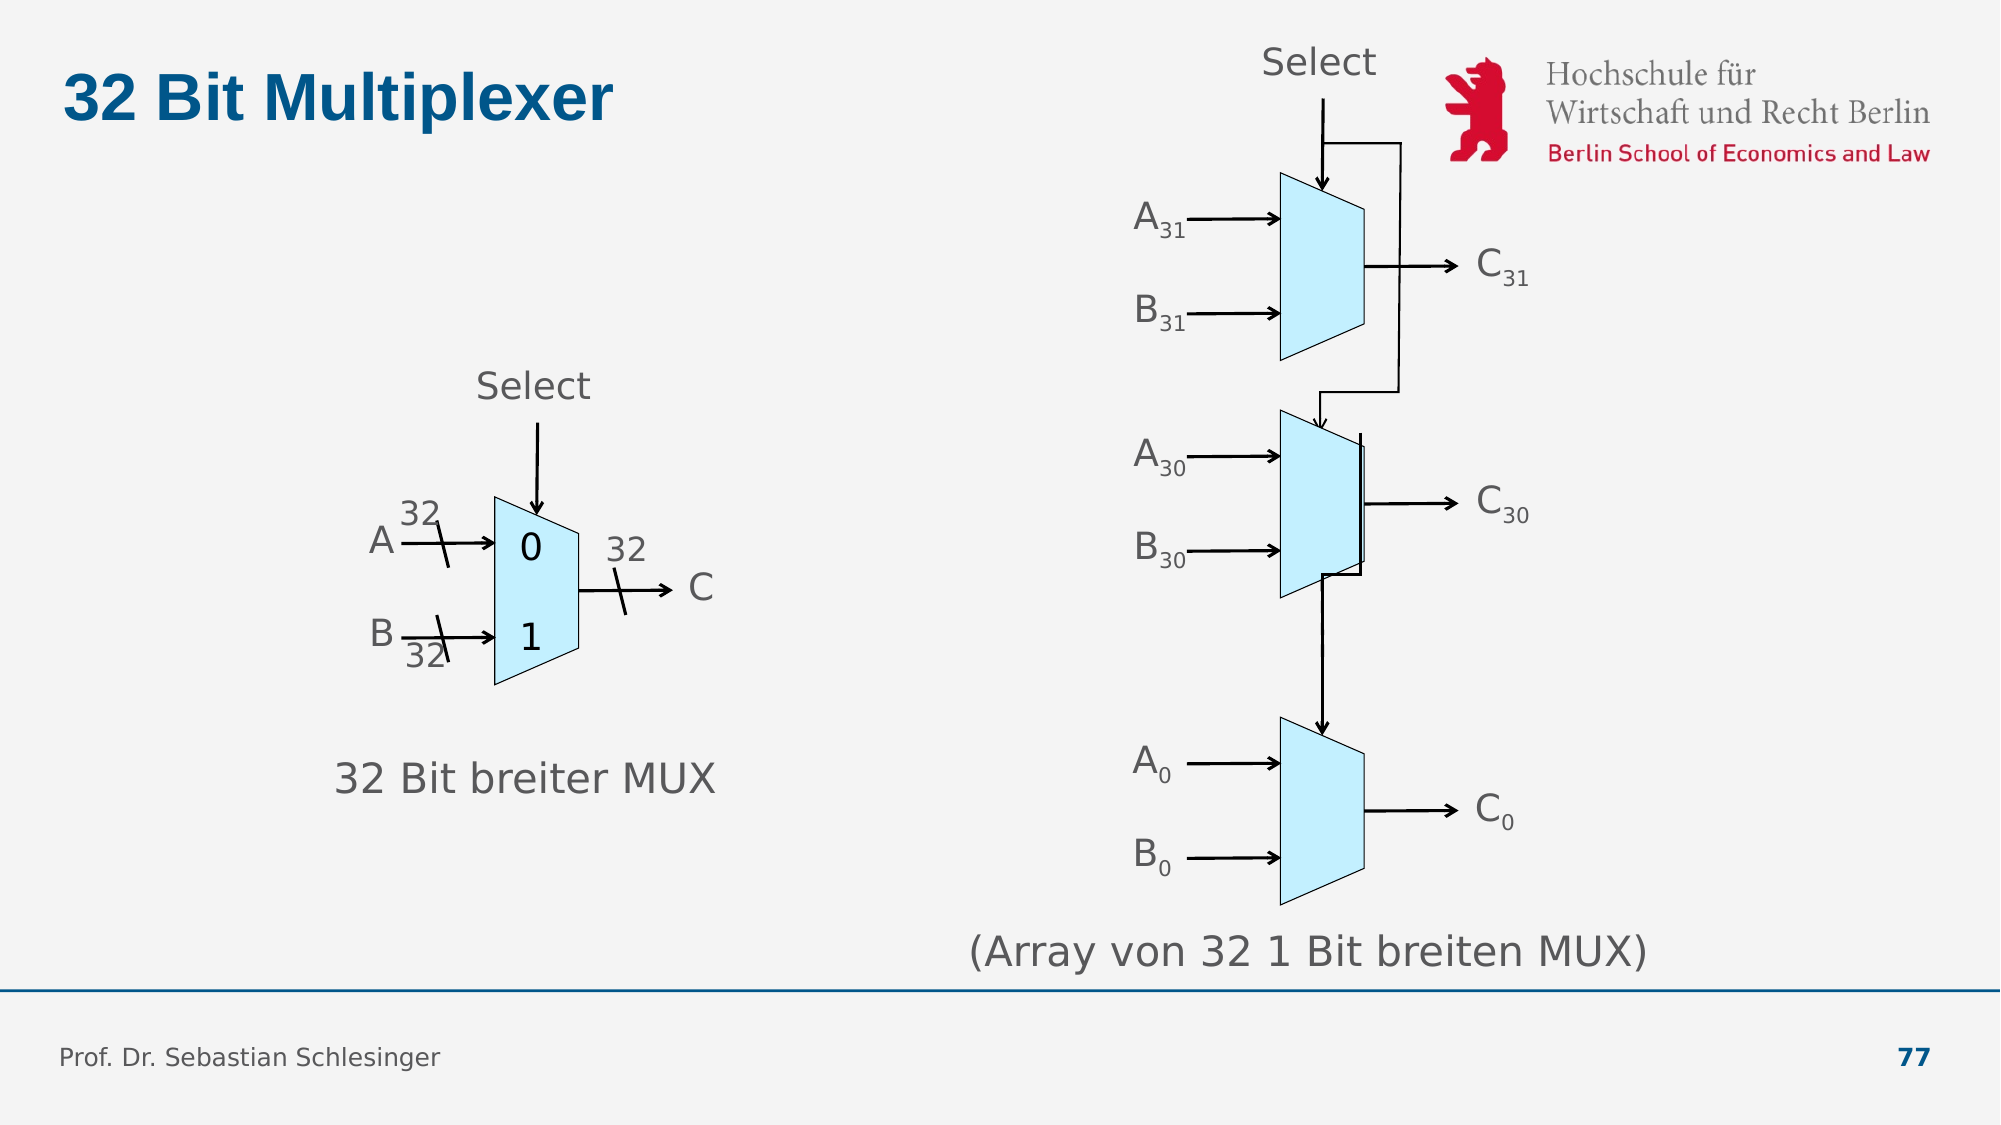

Select
# 32 Bit Multiplexer

A31

C31
B31
Select
A30

C30
32
A
B30
32
0

1
C
B
32
A0
32 Bit breiter MUX

C0
B0
(Array von 32 1 Bit breiten MUX)
Prof. Dr. Sebastian Schlesinger
77